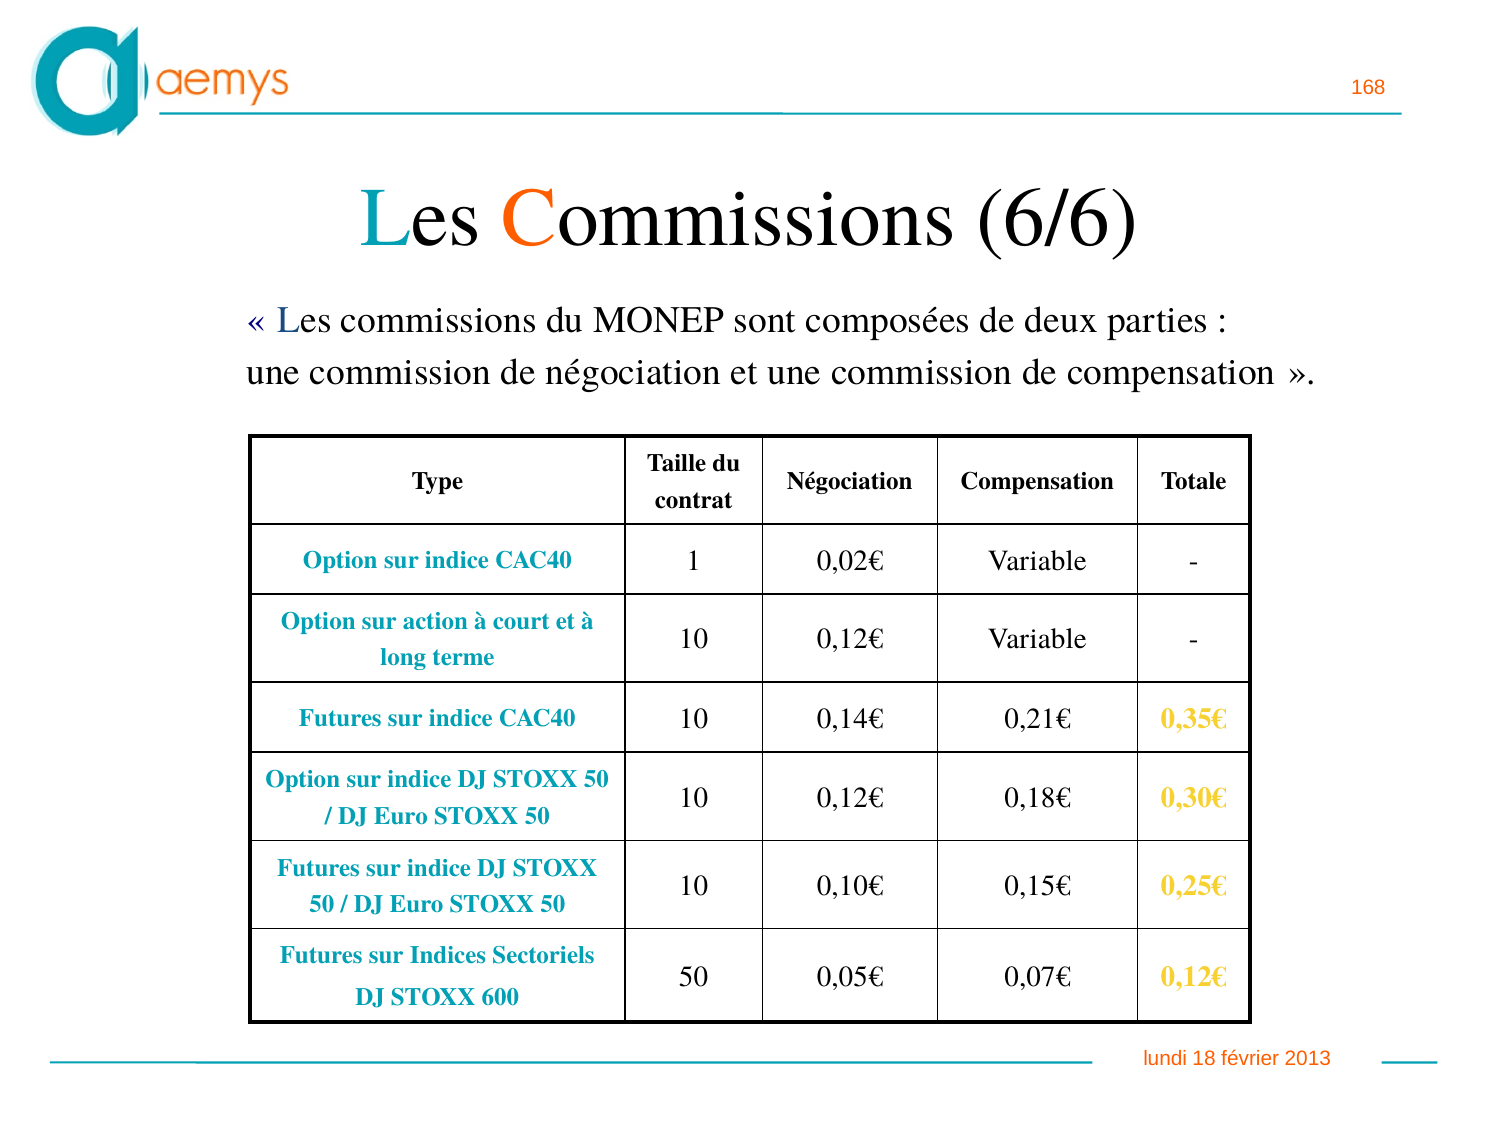

# Les Commissions (6/6)
	« Les commissions du MONEP sont composées de deux parties :
	une commission de négociation et une commission de compensation ».
| Type | Taille du contrat | Négociation | Compensation | Totale |
| --- | --- | --- | --- | --- |
| Option sur indice CAC40 | 1 | 0,02€ | Variable | - |
| Option sur action à court et à long terme | 10 | 0,12€ | Variable | - |
| Futures sur indice CAC40 | 10 | 0,14€ | 0,21€ | 0,35€ |
| Option sur indice DJ STOXX 50 / DJ Euro STOXX 50 | 10 | 0,12€ | 0,18€ | 0,30€ |
| Futures sur indice DJ STOXX 50 / DJ Euro STOXX 50 | 10 | 0,10€ | 0,15€ | 0,25€ |
| Futures sur Indices Sectoriels DJ STOXX 600 | 50 | 0,05€ | 0,07€ | 0,12€ |